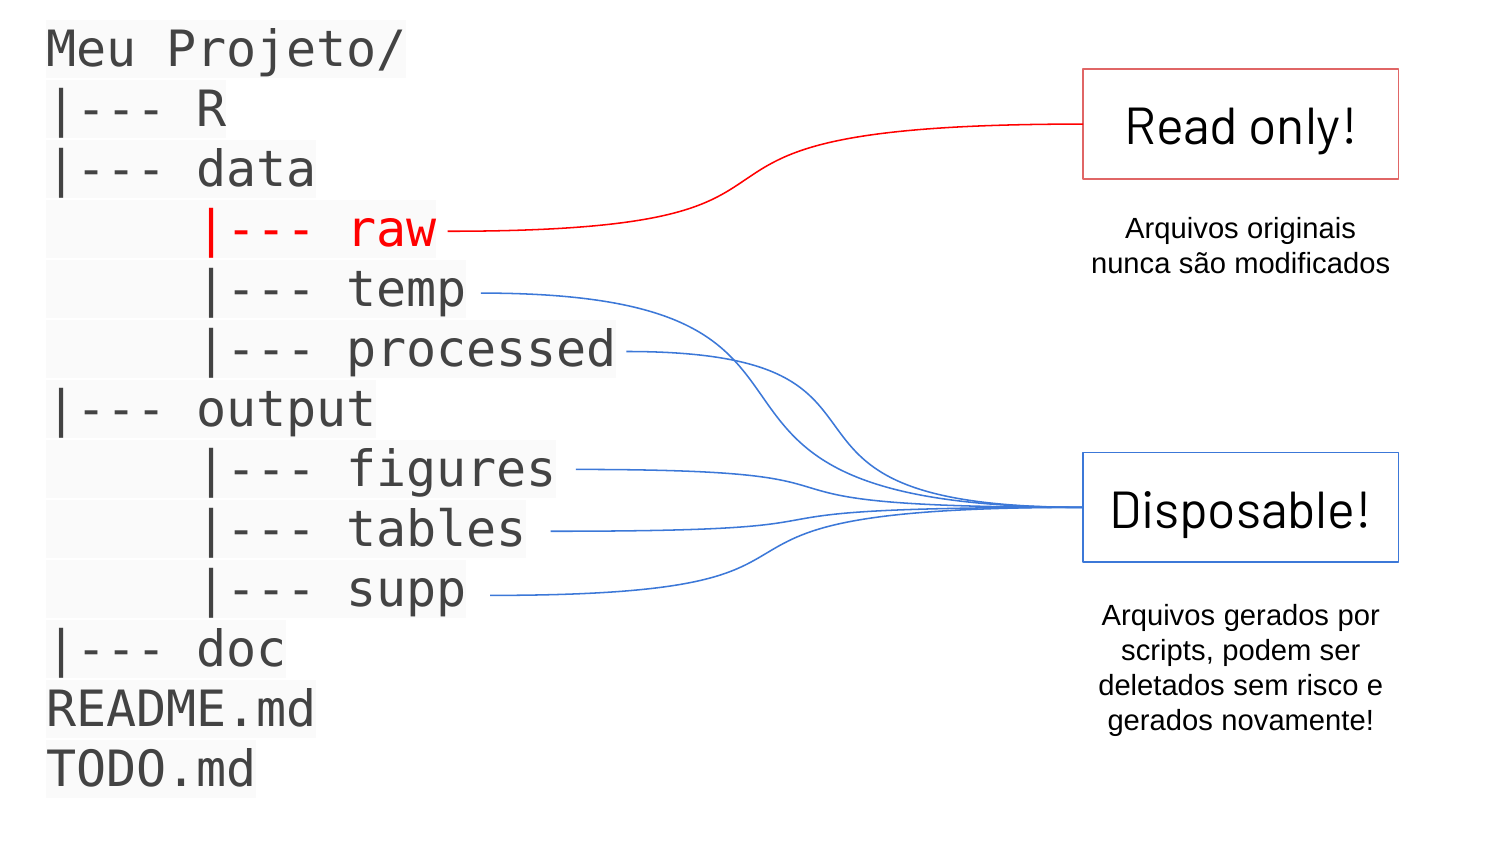

Meu Projeto/
|--- R
|--- data
     |--- raw
     |--- temp
     |--- processed
|--- output
     |--- figures
     |--- tables
     |--- supp
|--- doc
README.md
TODO.md
Read only!
Arquivos originais nunca são modificados
Disposable!

Arquivos gerados por scripts, podem ser deletados sem risco e gerados novamente!